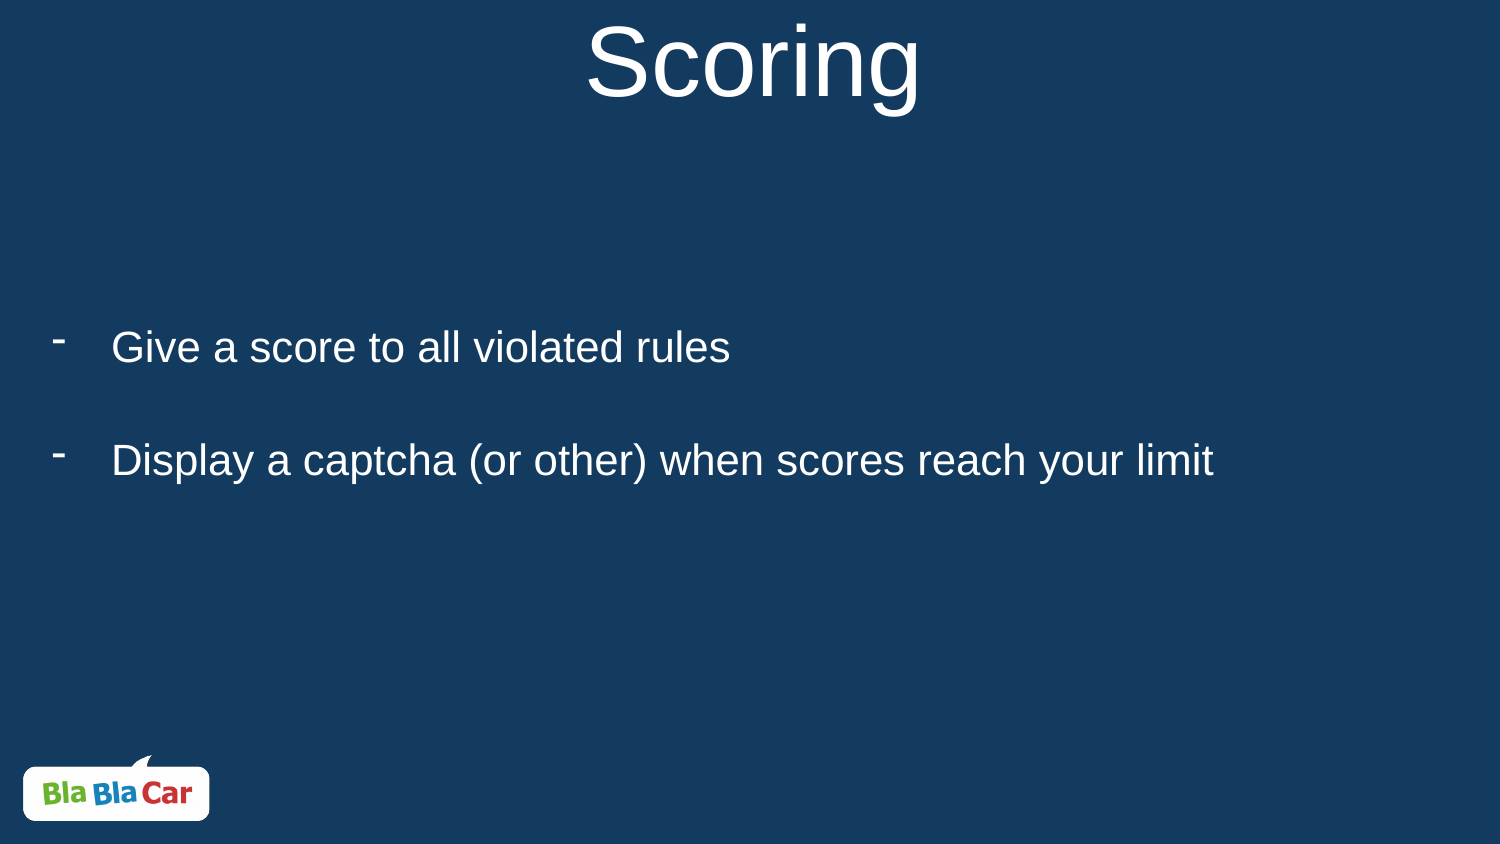

# Scoring
Give a score to all violated rules

Display a captcha (or other) when scores reach your limit